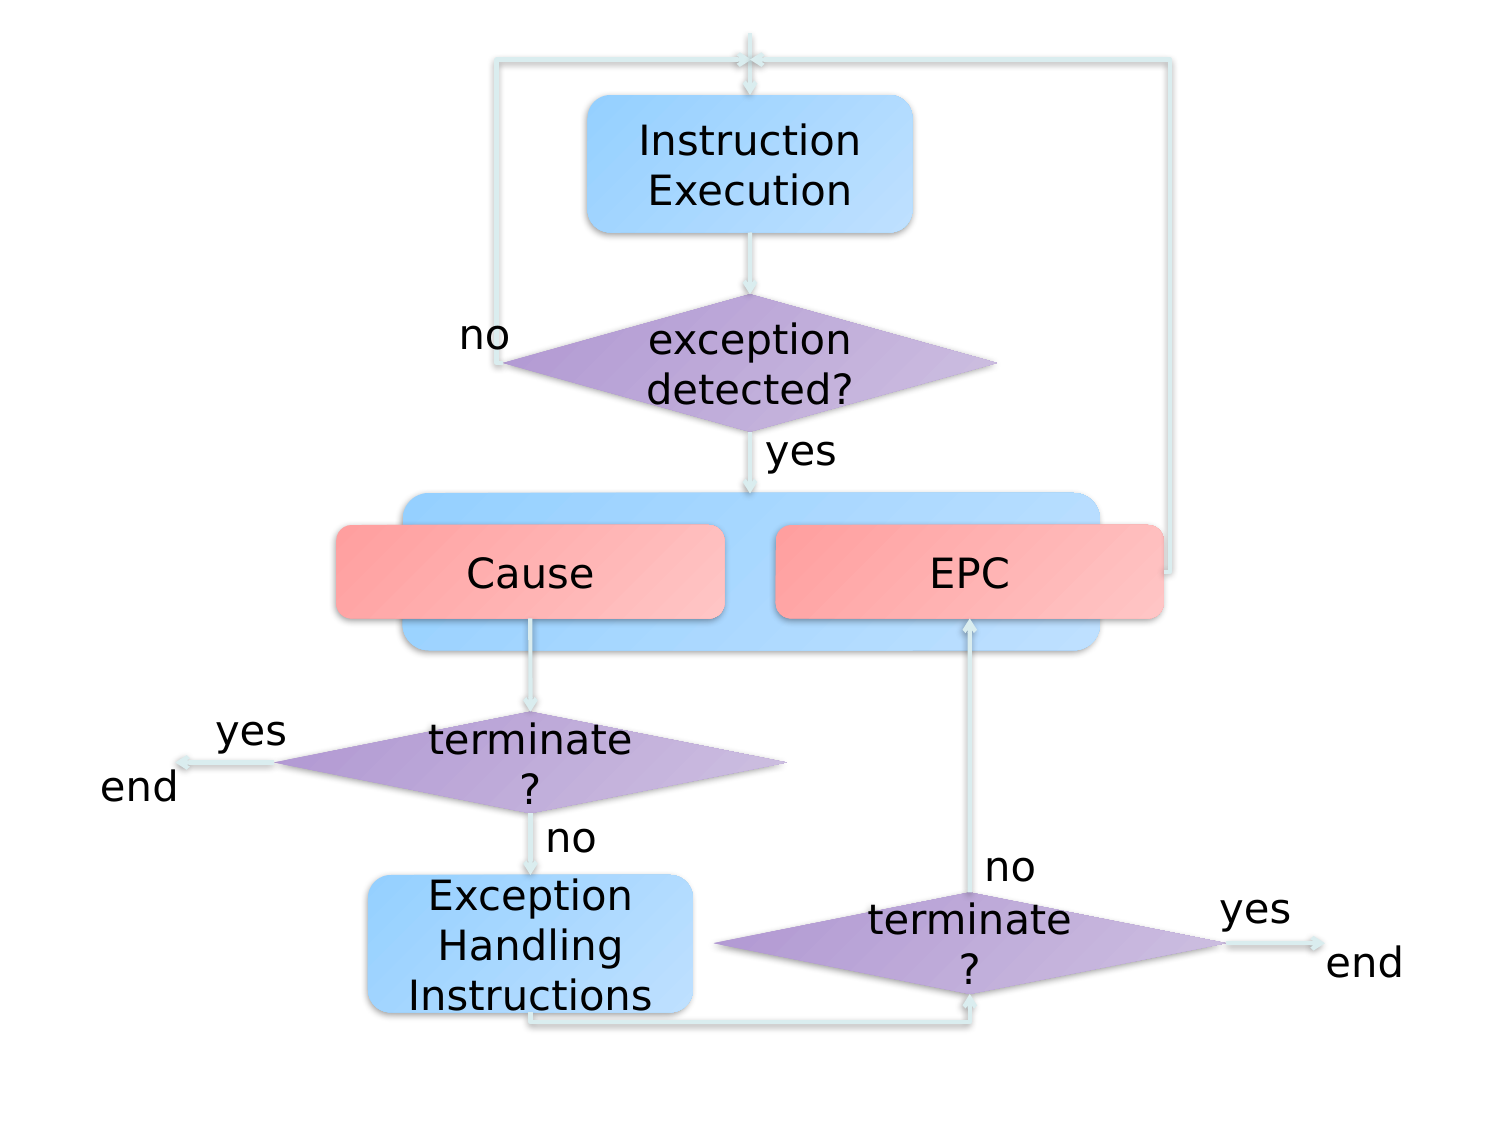

Instruction
Execution
exception detected?
no
yes

Cause
EPC

yes
terminate?
end
no
no
yes
Exception Handling Instructions
terminate?
end